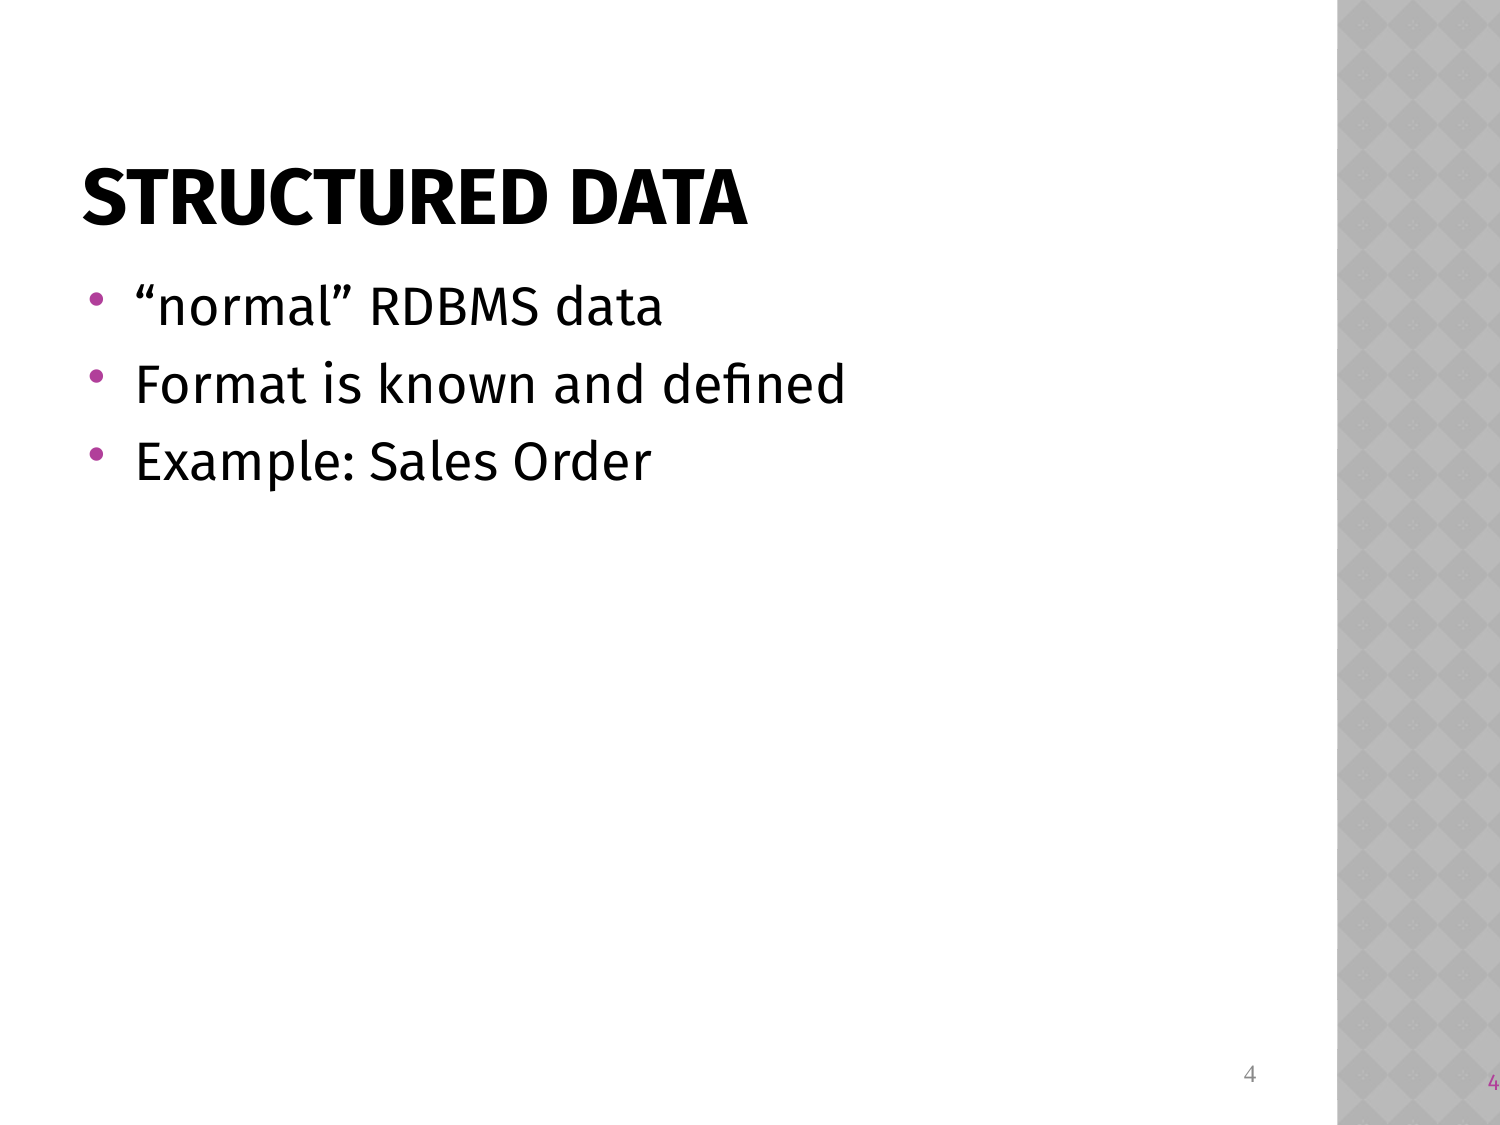

# Structured Data
“normal” RDBMS data
Format is known and defined
Example: Sales Order
4
4